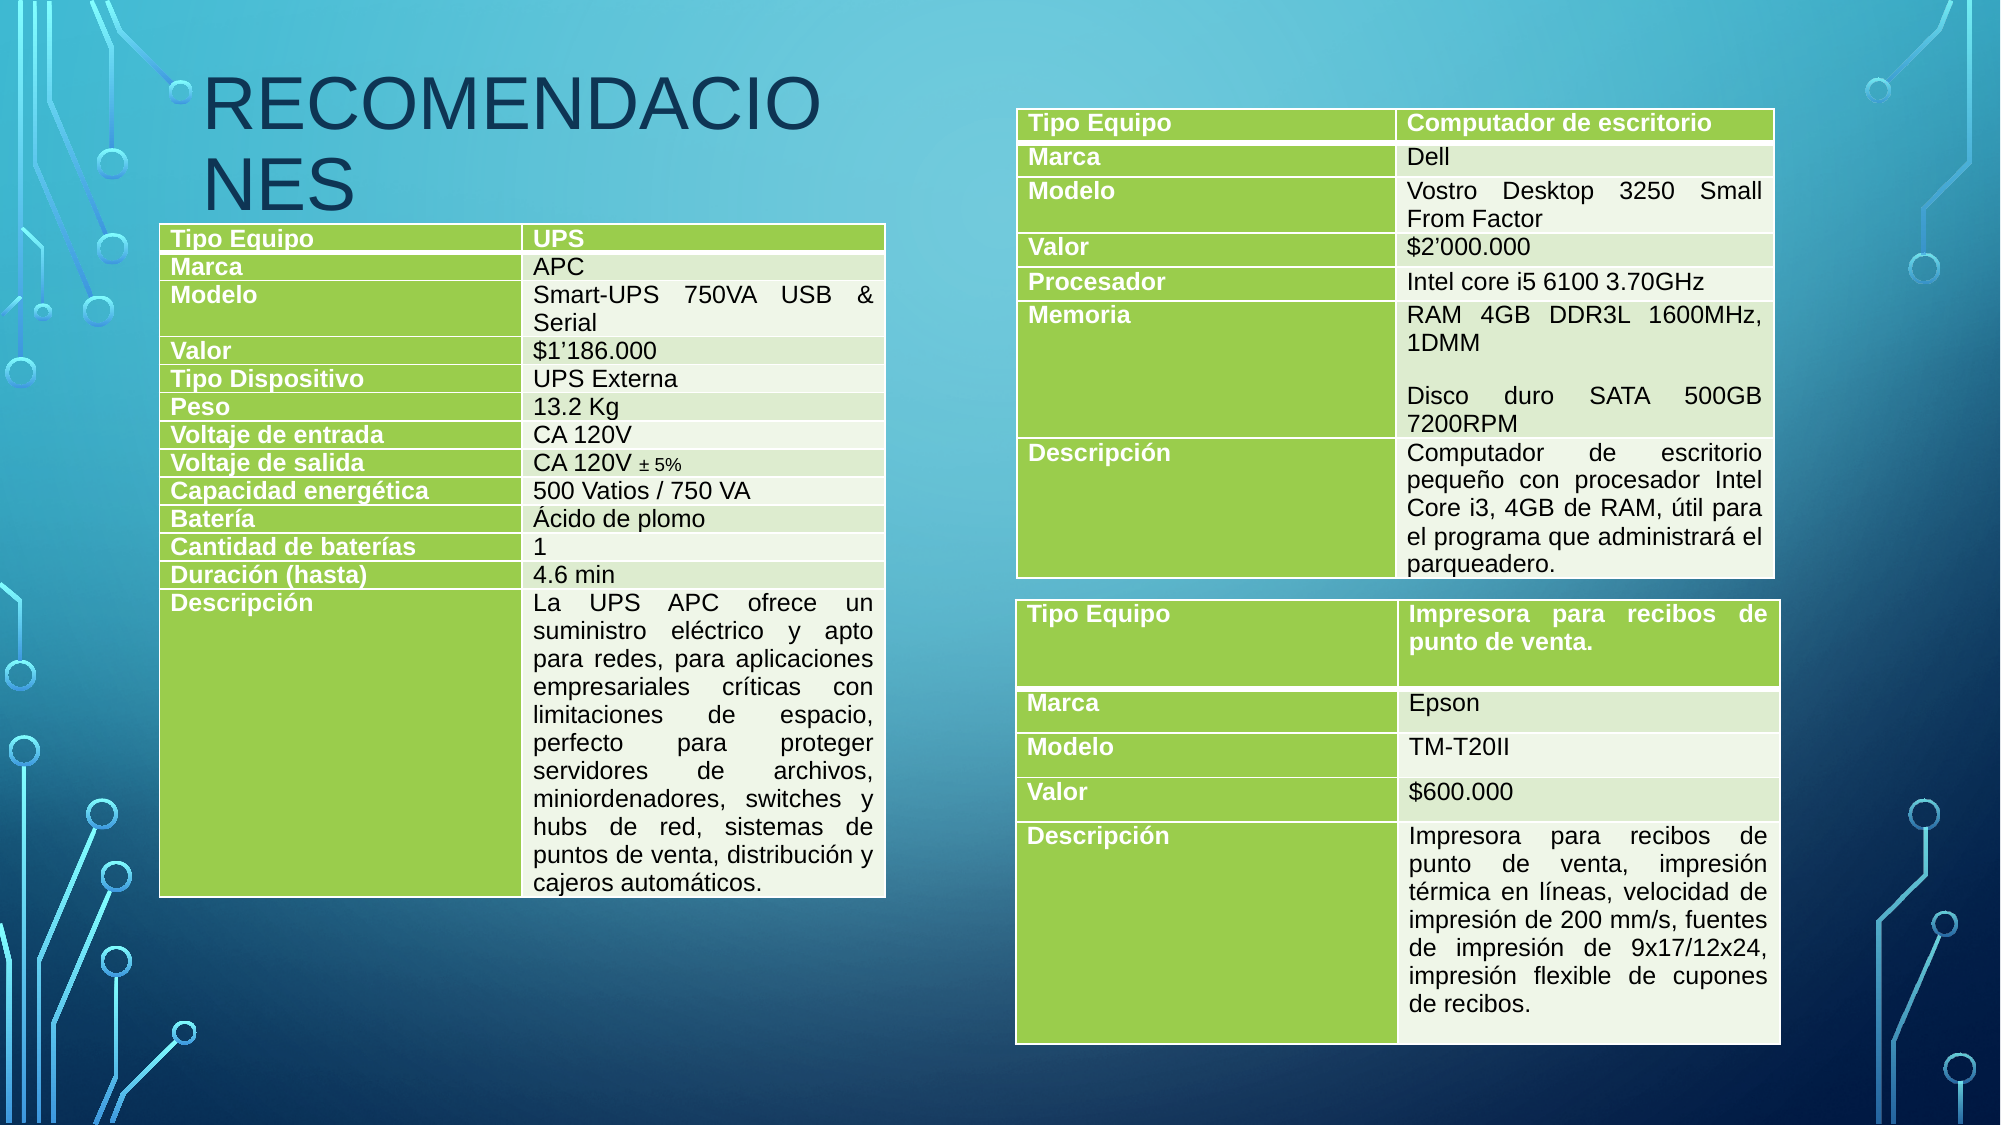

# recomendaciones
| Tipo Equipo | Computador de escritorio |
| --- | --- |
| Marca | Dell |
| Modelo | Vostro Desktop 3250 Small From Factor |
| Valor | $2’000.000 |
| Procesador | Intel core i5 6100 3.70GHz |
| Memoria | RAM 4GB DDR3L 1600MHz, 1DMM Disco duro SATA 500GB 7200RPM |
| Descripción | Computador de escritorio pequeño con procesador Intel Core i3, 4GB de RAM, útil para el programa que administrará el parqueadero. |
| Tipo Equipo | UPS |
| --- | --- |
| Marca | APC |
| Modelo | Smart-UPS 750VA USB & Serial |
| Valor | $1’186.000 |
| Tipo Dispositivo | UPS Externa |
| Peso | 13.2 Kg |
| Voltaje de entrada | CA 120V |
| Voltaje de salida | CA 120V ± 5% |
| Capacidad energética | 500 Vatios / 750 VA |
| Batería | Ácido de plomo |
| Cantidad de baterías | 1 |
| Duración (hasta) | 4.6 min |
| Descripción | La UPS APC ofrece un suministro eléctrico y apto para redes, para aplicaciones empresariales críticas con limitaciones de espacio, perfecto para proteger servidores de archivos, miniordenadores, switches y hubs de red, sistemas de puntos de venta, distribución y cajeros automáticos. |
| Tipo Equipo | Impresora para recibos de punto de venta. |
| --- | --- |
| Marca | Epson |
| Modelo | TM-T20II |
| Valor | $600.000 |
| Descripción | Impresora para recibos de punto de venta, impresión térmica en líneas, velocidad de impresión de 200 mm/s, fuentes de impresión de 9x17/12x24, impresión flexible de cupones de recibos. |